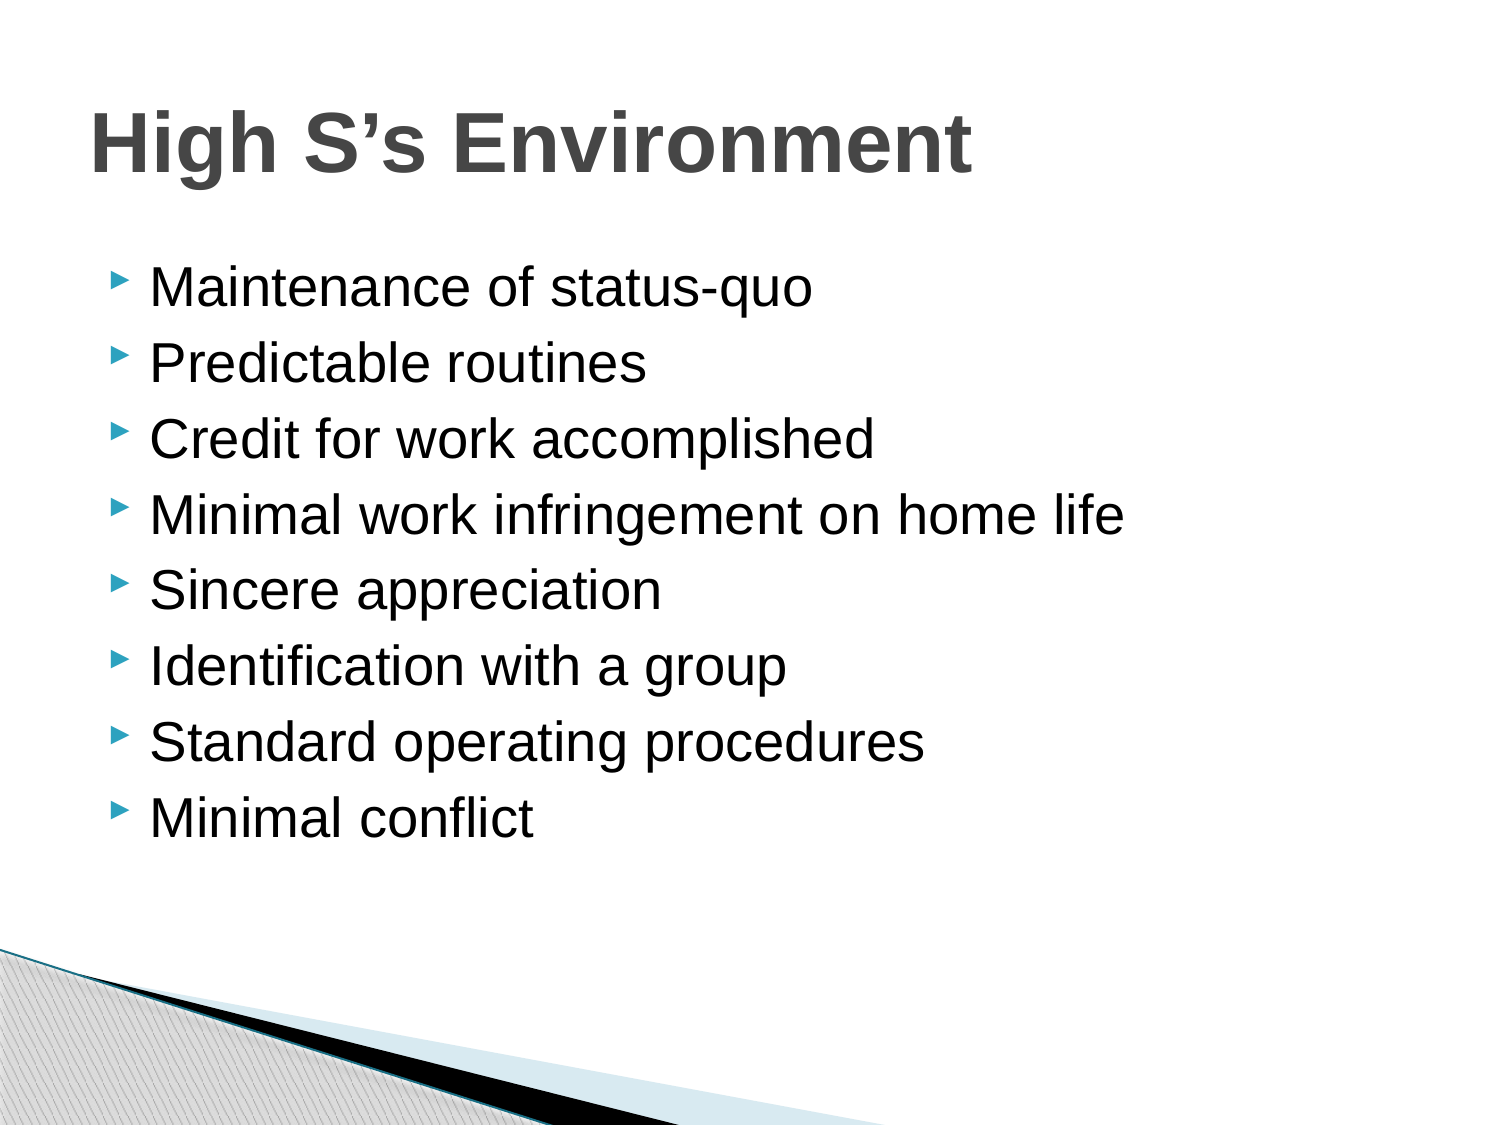

# High S’s Environment
Maintenance of status-quo
Predictable routines
Credit for work accomplished
Minimal work infringement on home life
Sincere appreciation
Identification with a group
Standard operating procedures
Minimal conflict